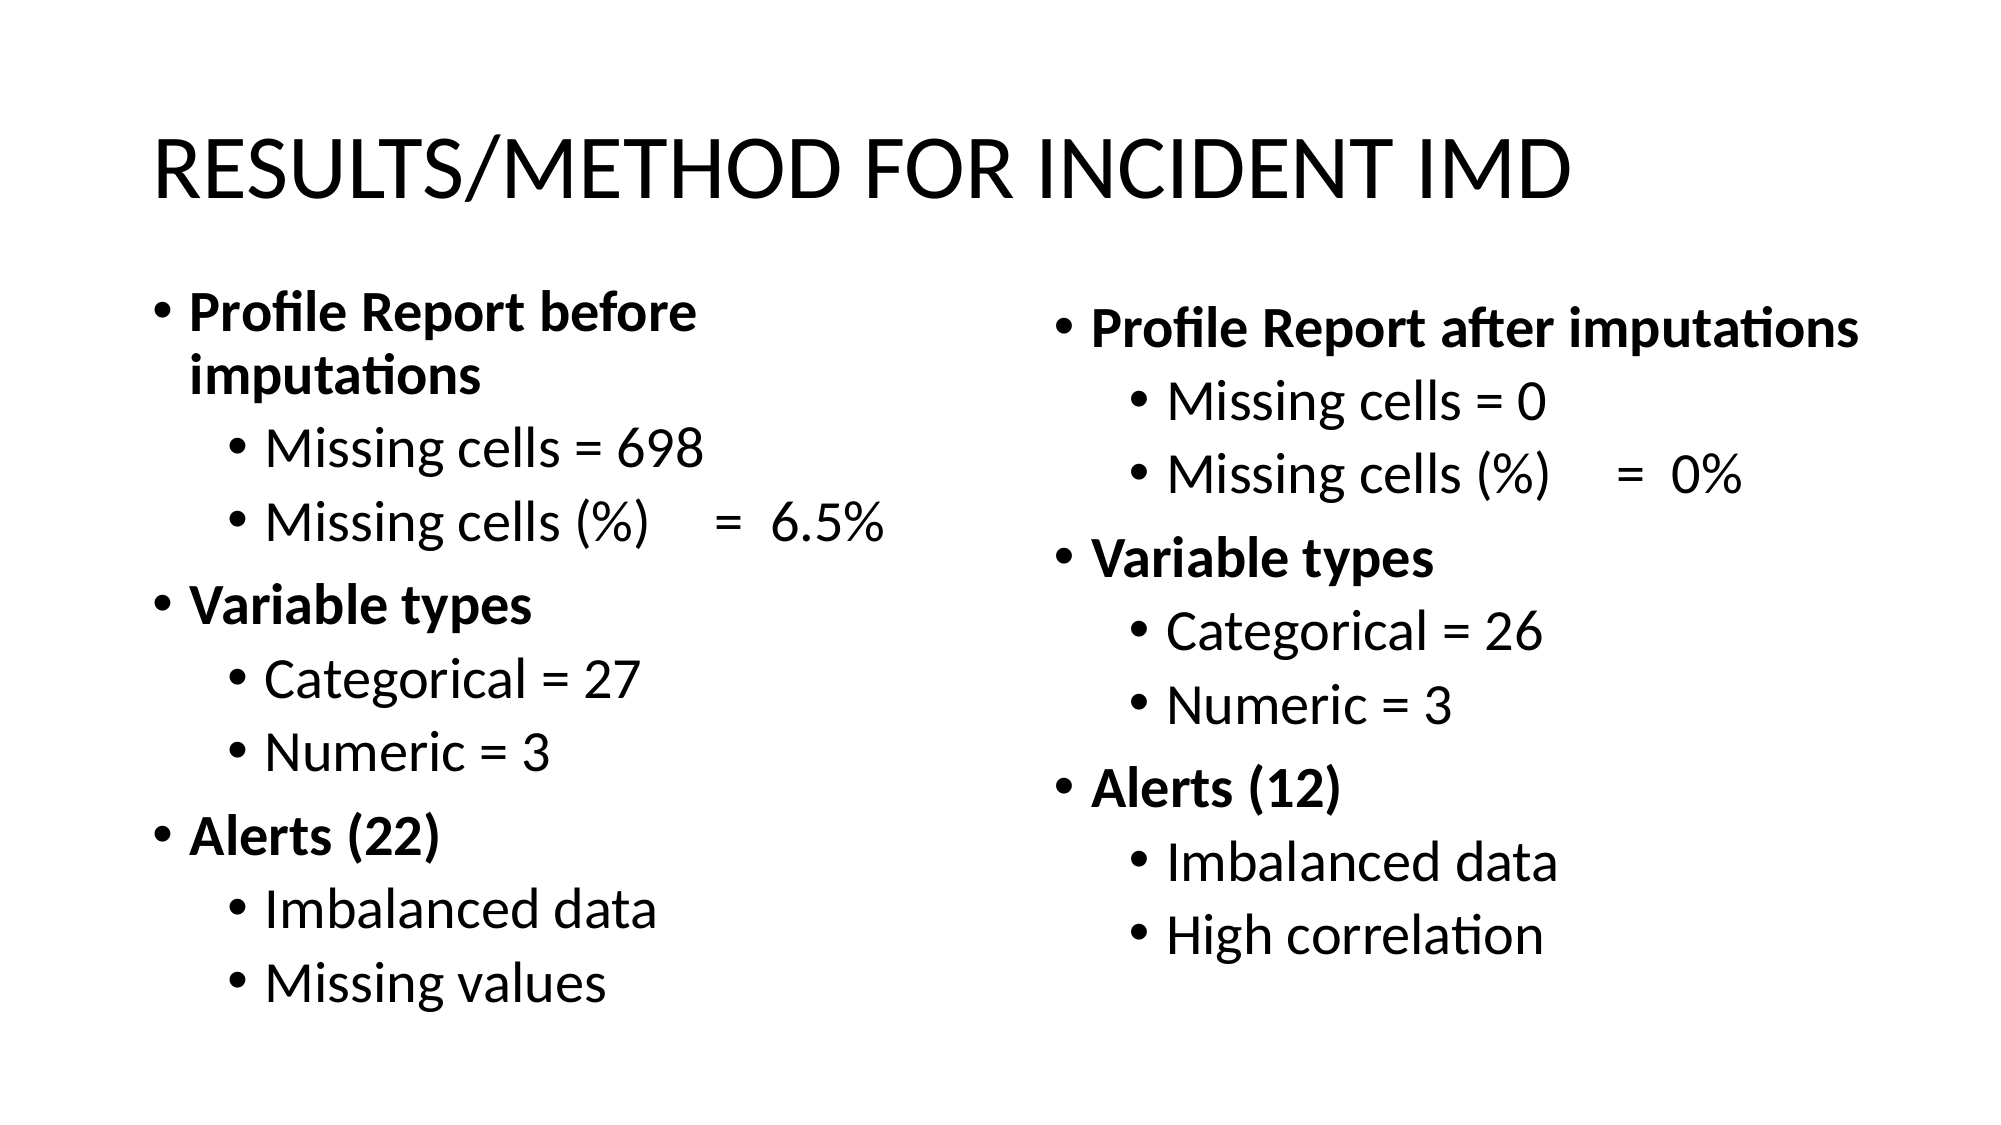

# RESULTS/METHOD FOR INCIDENT IMD
Profile Report before imputations
Missing cells = 698
Missing cells (%)	=  6.5%
Variable types
Categorical = 27
Numeric = 3
Alerts (22)
Imbalanced data
Missing values

Profile Report after imputations
Missing cells = 0
Missing cells (%)	=  0%
Variable types
Categorical = 26
Numeric = 3
Alerts (12)
Imbalanced data
High correlation